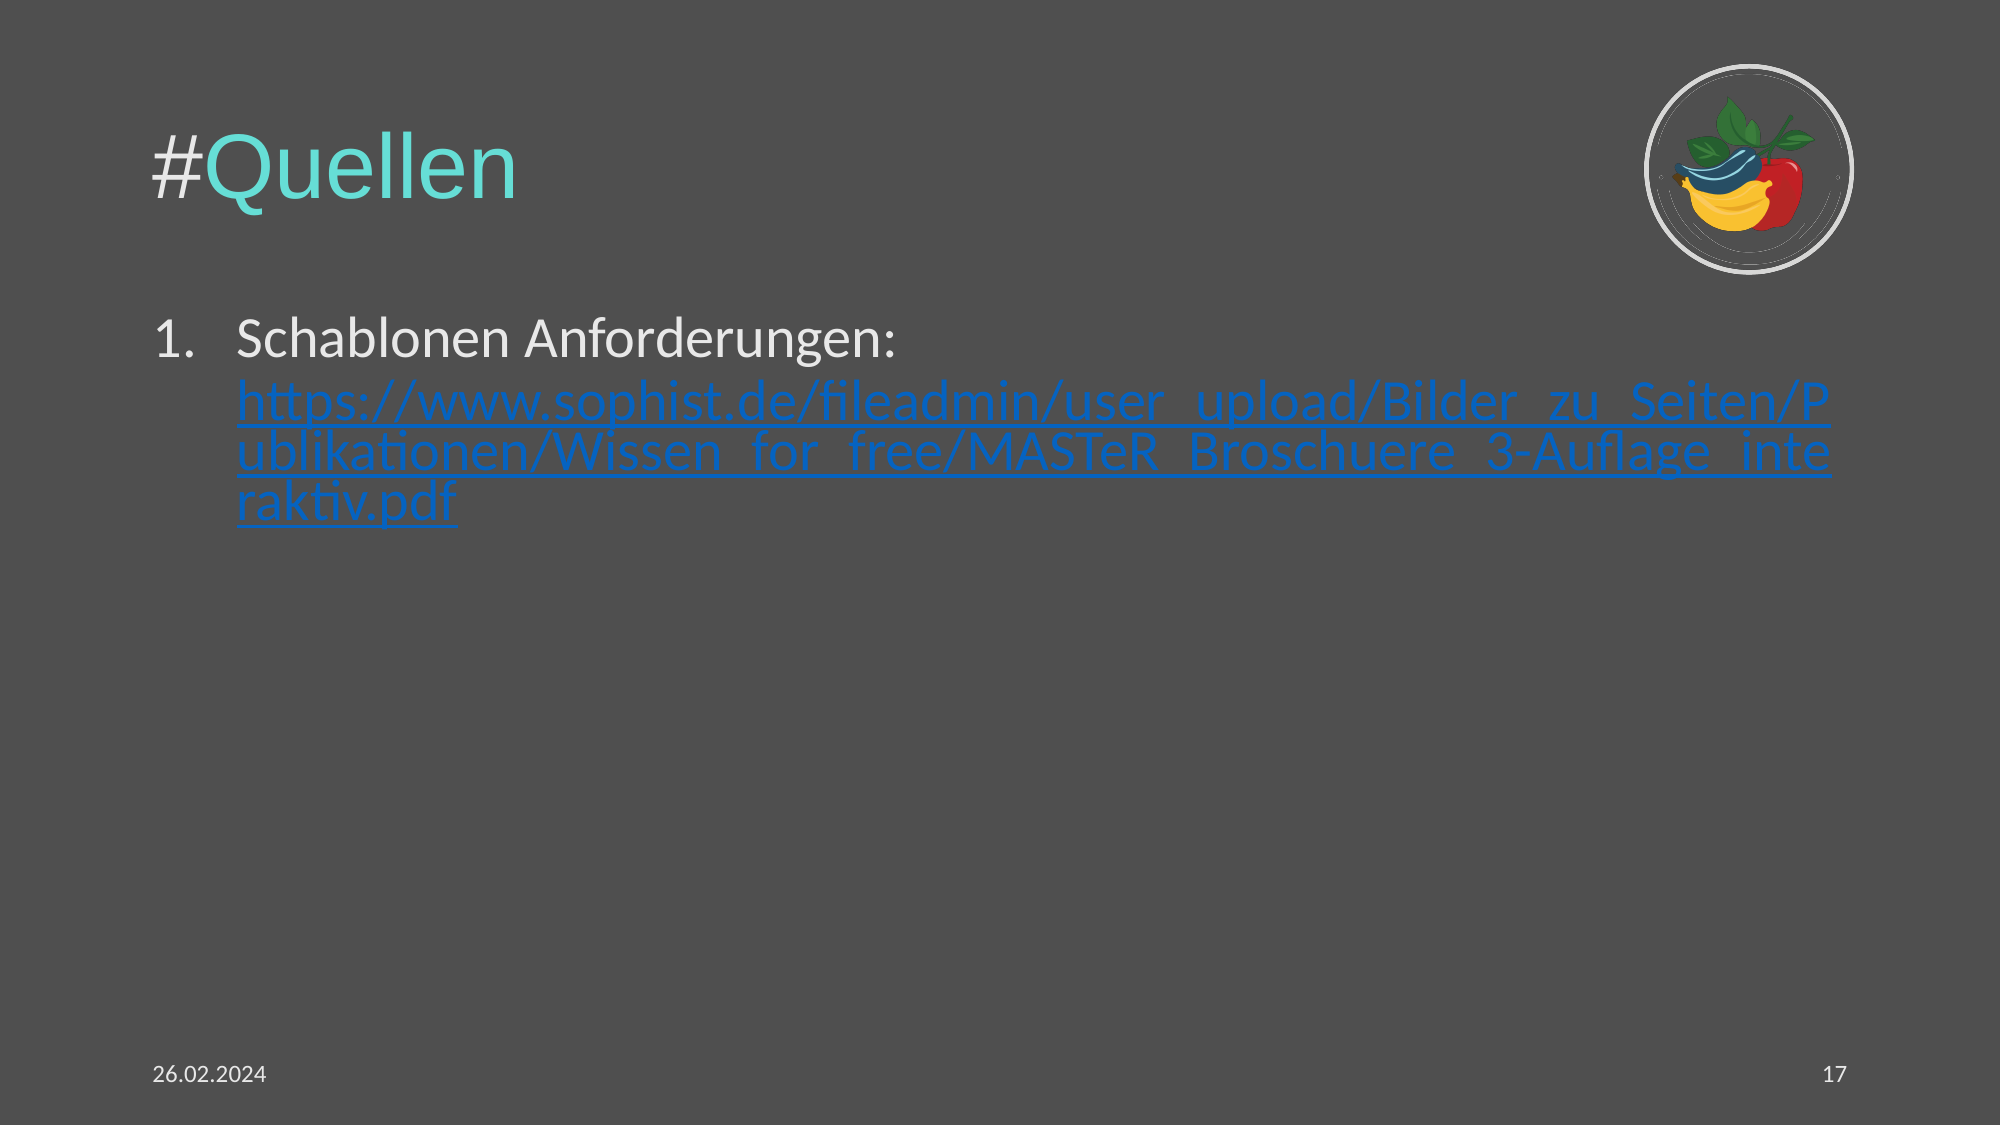

# #Quellen
Schablonen Anforderungen: https://www.sophist.de/fileadmin/user_upload/Bilder_zu_Seiten/Publikationen/Wissen_for_free/MASTeR_Broschuere_3-Auflage_interaktiv.pdf

26.02.2024
17